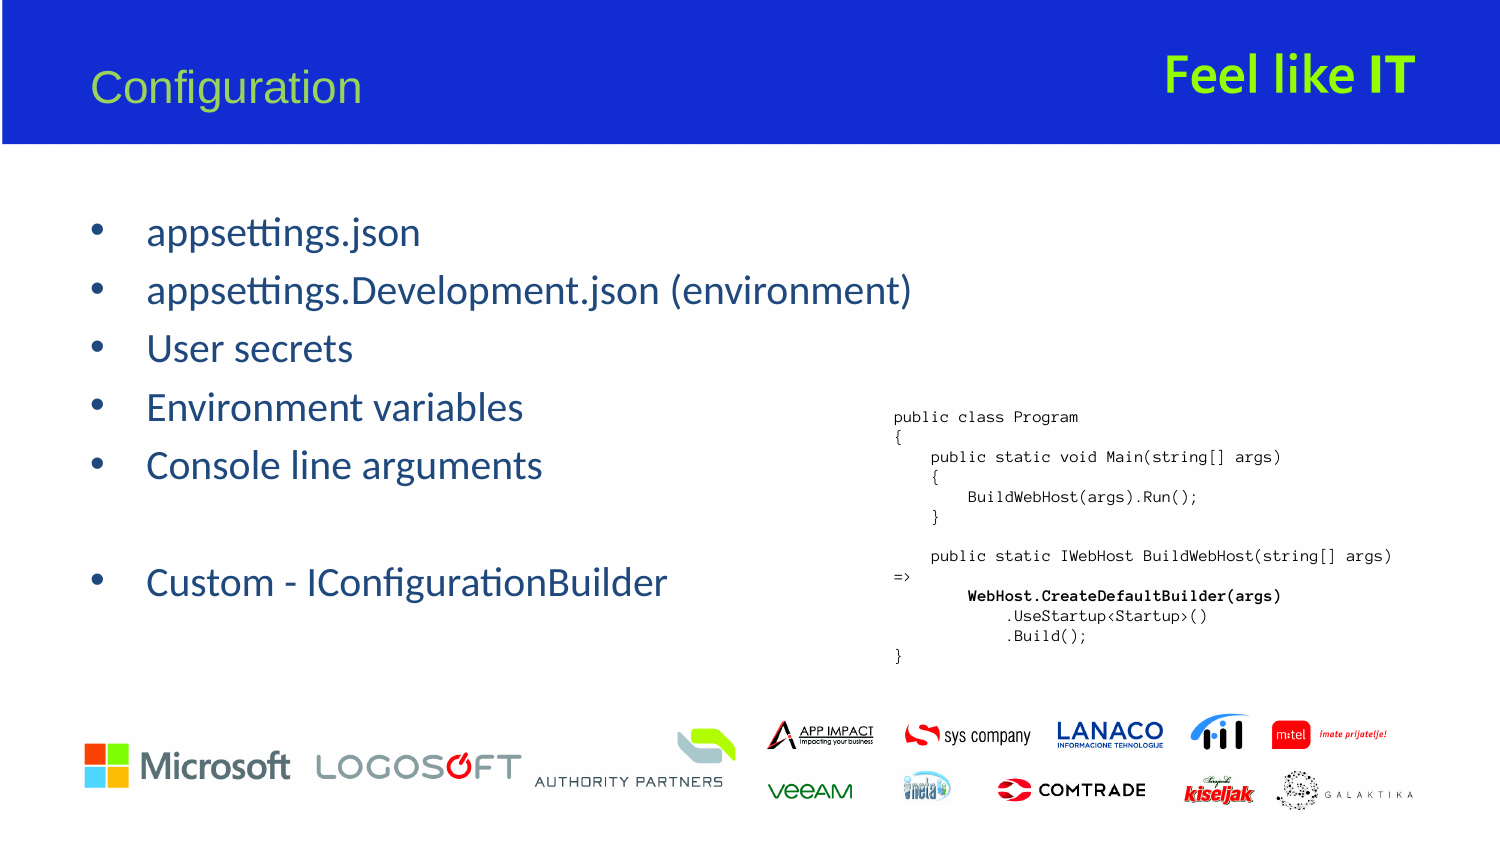

# Configuration
appsettings.json
appsettings.Development.json (environment)
User secrets
Environment variables
Console line arguments

Custom - IConfigurationBuilder
public class Program
{
    public static void Main(string[] args)
    {
        BuildWebHost(args).Run();
    }

    public static IWebHost BuildWebHost(string[] args) =>
        WebHost.CreateDefaultBuilder(args)
            .UseStartup<Startup>()
            .Build();
}